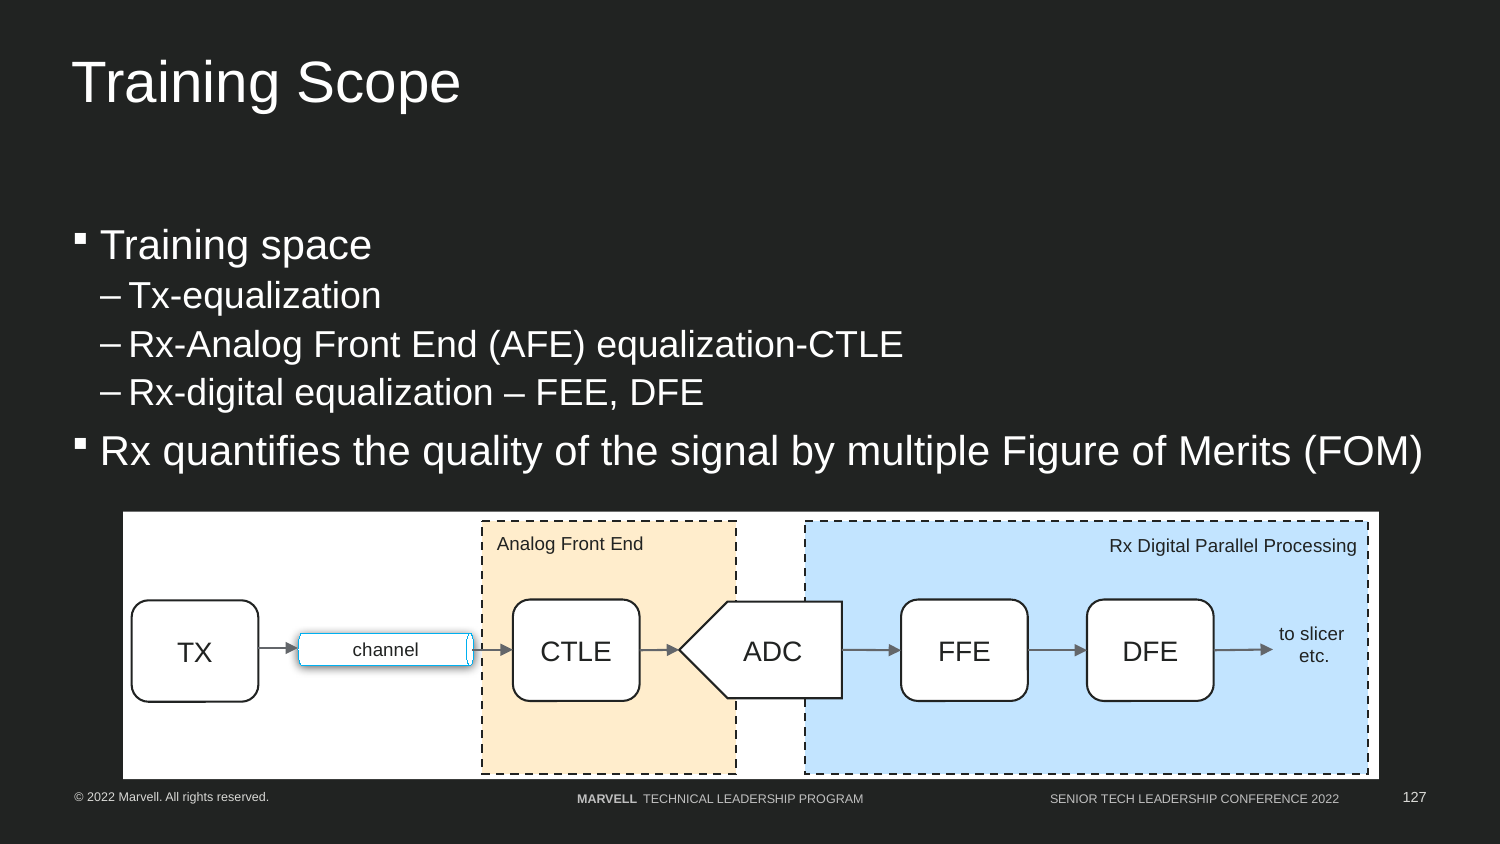

# Training Scope
Training space
Tx-equalization
Rx-Analog Front End (AFE) equalization-CTLE
Rx-digital equalization – FEE, DFE
Rx quantifies the quality of the signal by multiple Figure of Merits (FOM)

Analog Front End
Rx Digital Parallel Processing
CTLE
FFE
DFE
ADC
to slicer
etc.
channel

TX